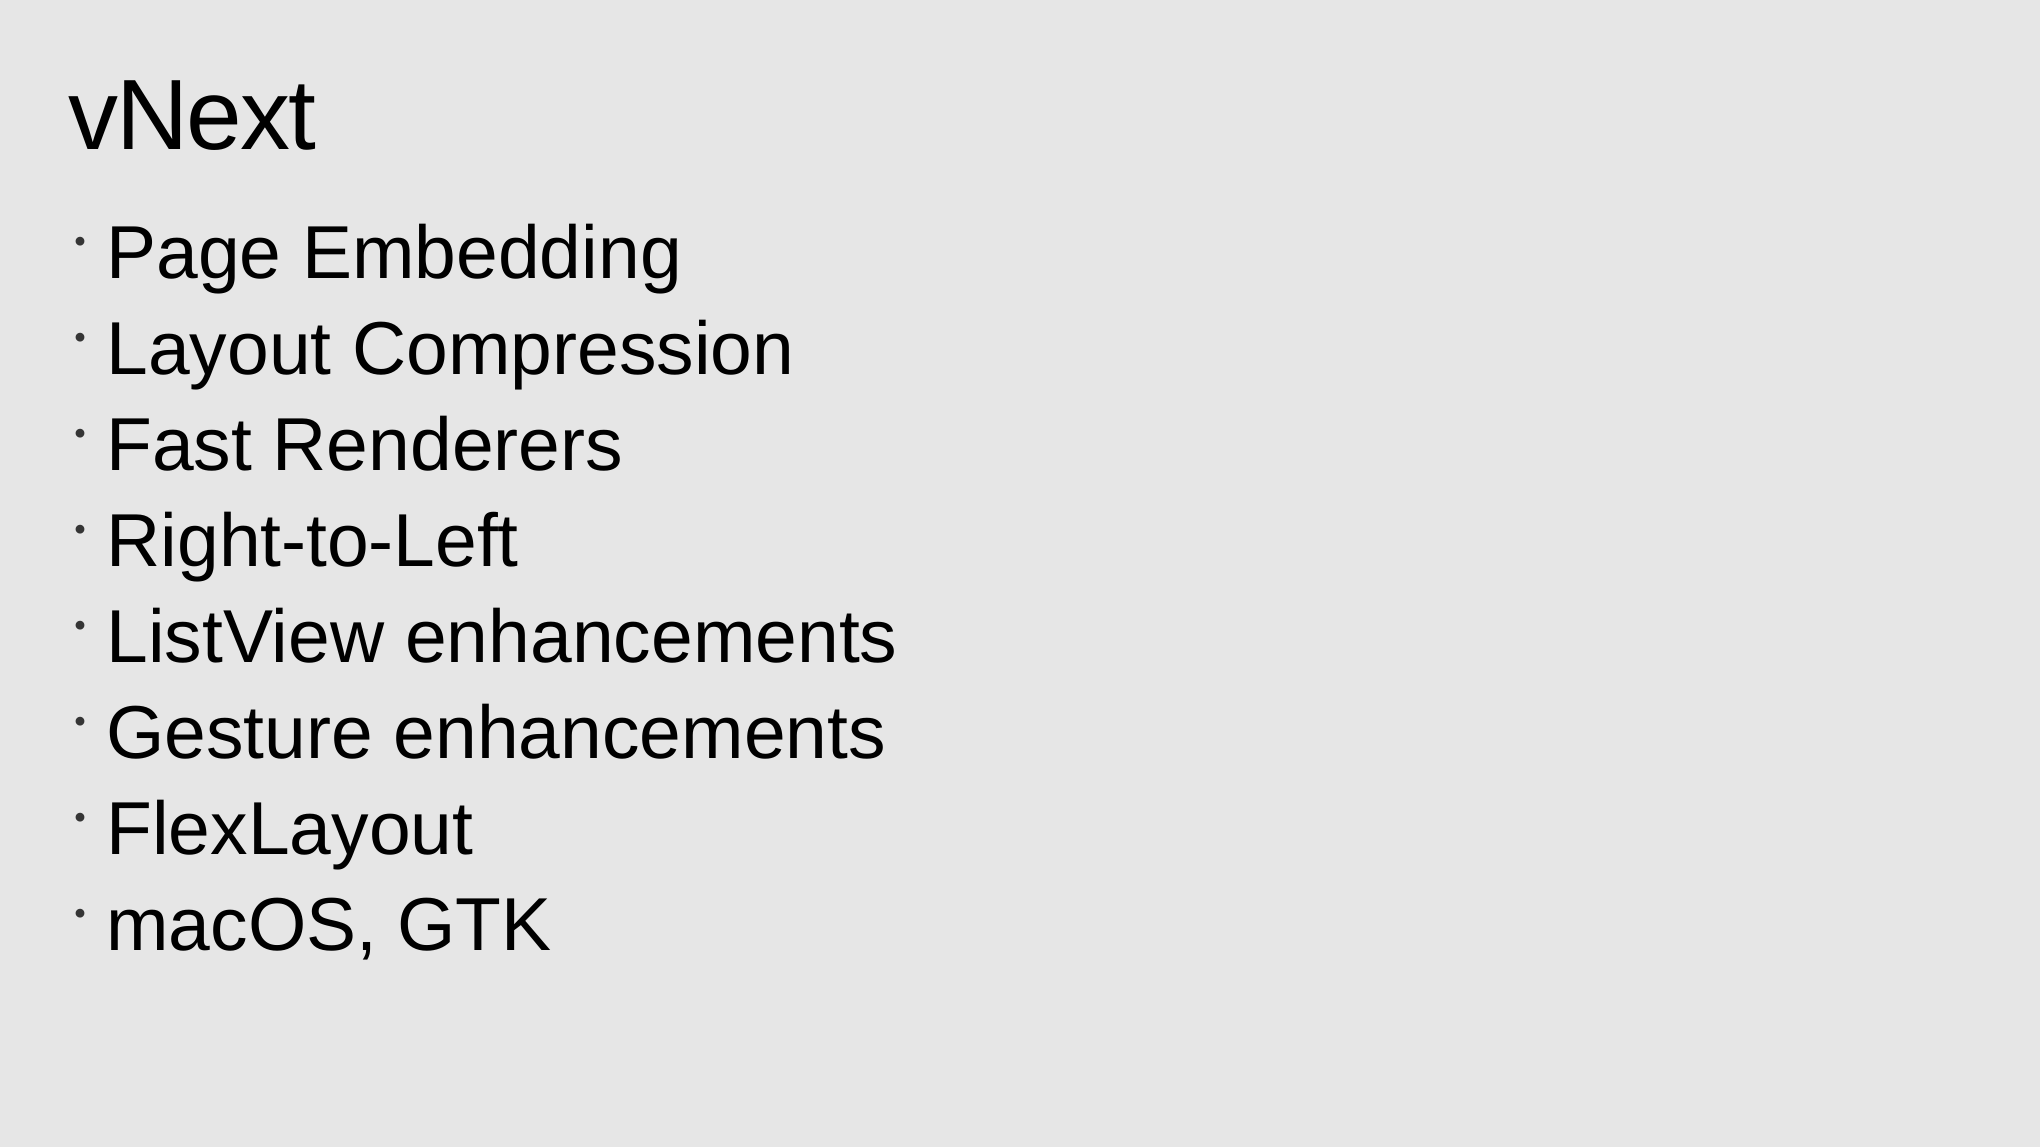

# vNext
Page Embedding
Layout Compression
Fast Renderers
Right-to-Left
ListView enhancements
Gesture enhancements
FlexLayout
macOS, GTK